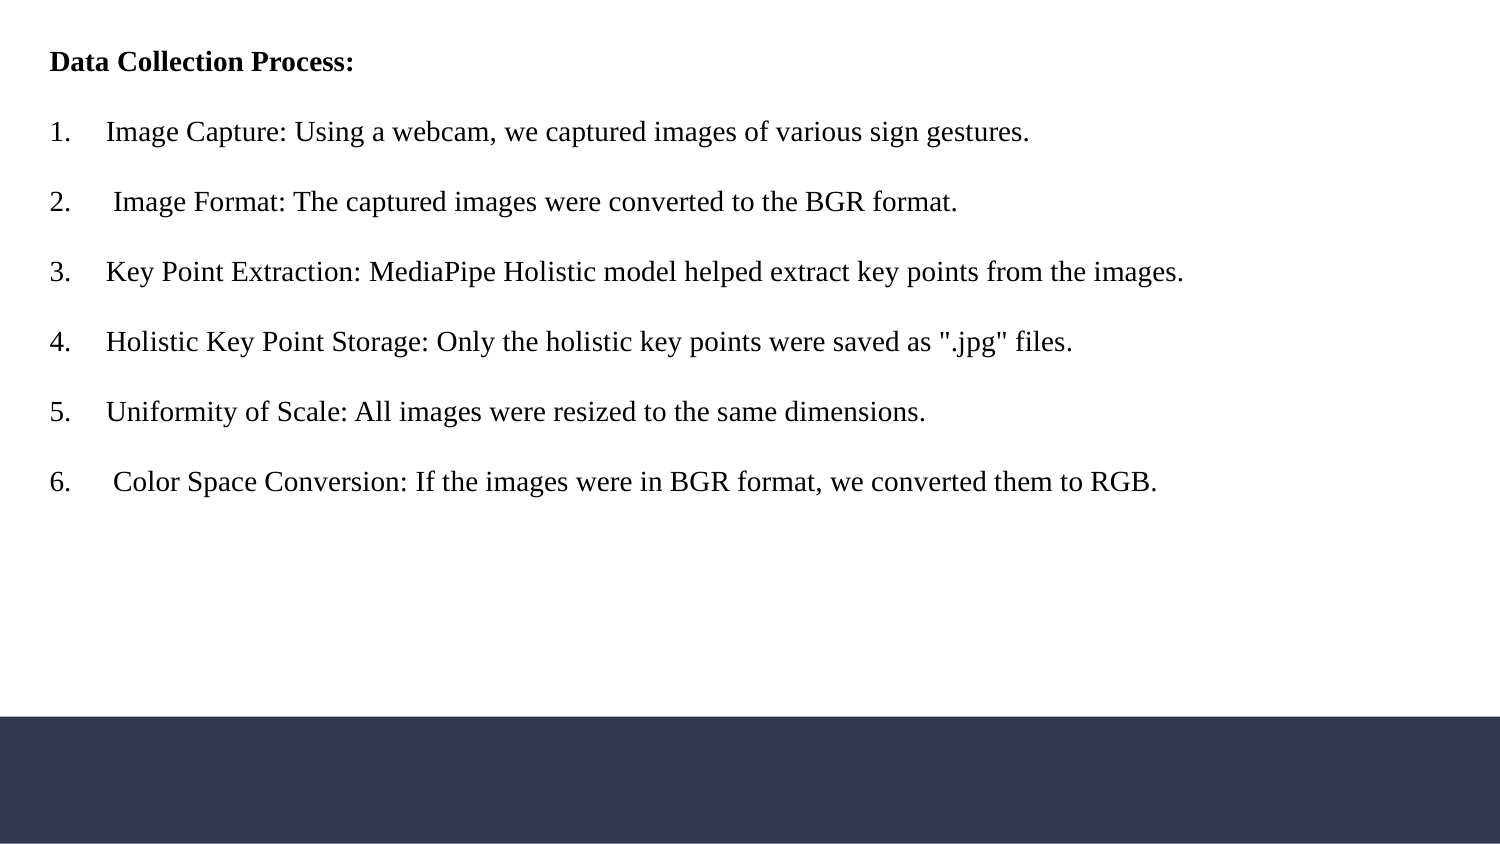

Data Collection Process:
Image Capture: Using a webcam, we captured images of various sign gestures.
 Image Format: The captured images were converted to the BGR format.
Key Point Extraction: MediaPipe Holistic model helped extract key points from the images.
Holistic Key Point Storage: Only the holistic key points were saved as ".jpg" files.
Uniformity of Scale: All images were resized to the same dimensions.
 Color Space Conversion: If the images were in BGR format, we converted them to RGB.